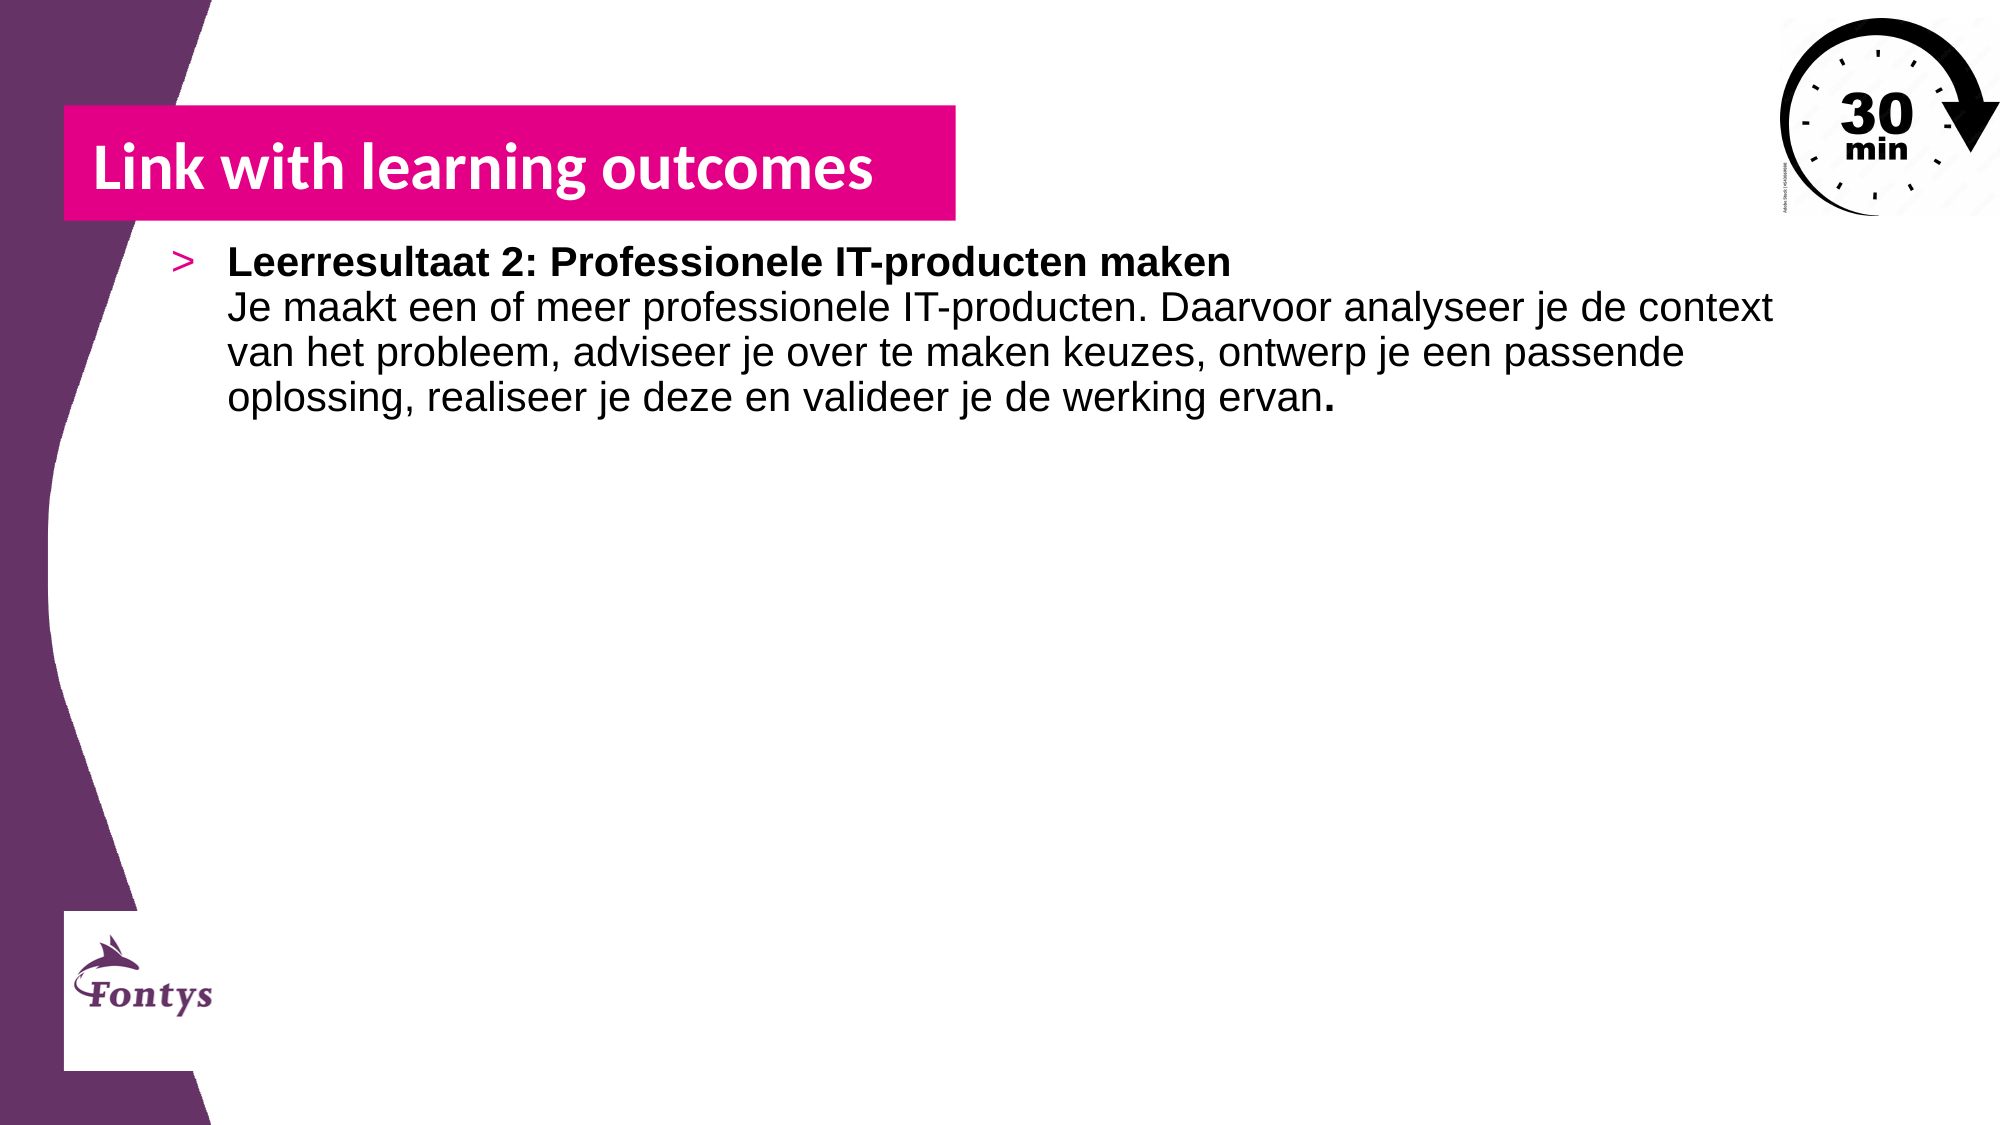

Leerresultaat 2: Professionele IT-producten maken
Je maakt een of meer professionele IT-producten. Daarvoor analyseer je de context van het probleem, adviseer je over te maken keuzes, ontwerp je een passende oplossing, realiseer je deze en valideer je de werking ervan.